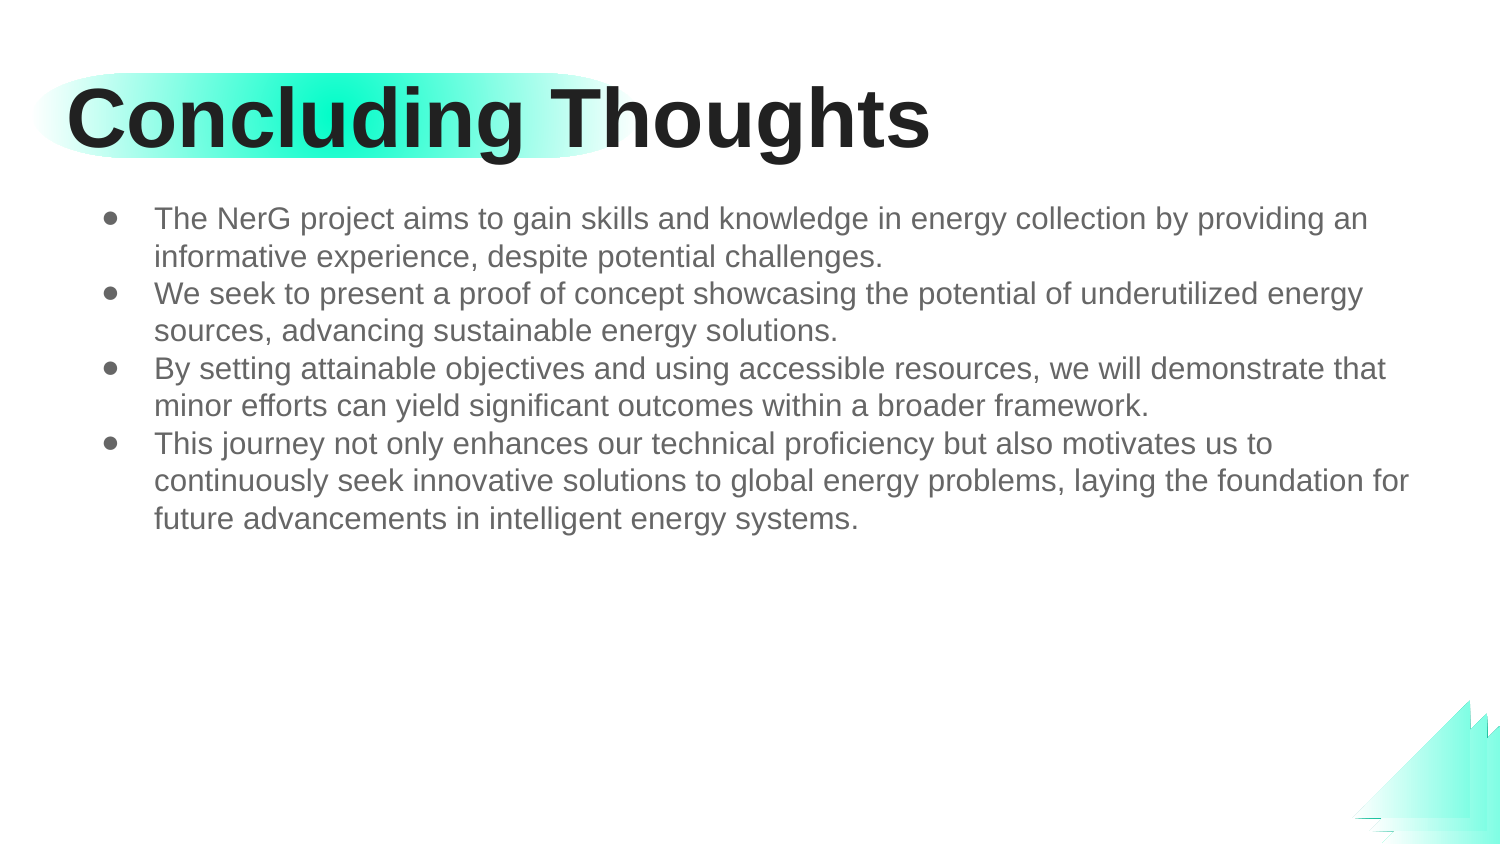

# Concluding Thoughts

The NerG project aims to gain skills and knowledge in energy collection by providing an informative experience, despite potential challenges.
We seek to present a proof of concept showcasing the potential of underutilized energy sources, advancing sustainable energy solutions.
By setting attainable objectives and using accessible resources, we will demonstrate that minor efforts can yield significant outcomes within a broader framework.
This journey not only enhances our technical proficiency but also motivates us to continuously seek innovative solutions to global energy problems, laying the foundation for future advancements in intelligent energy systems.